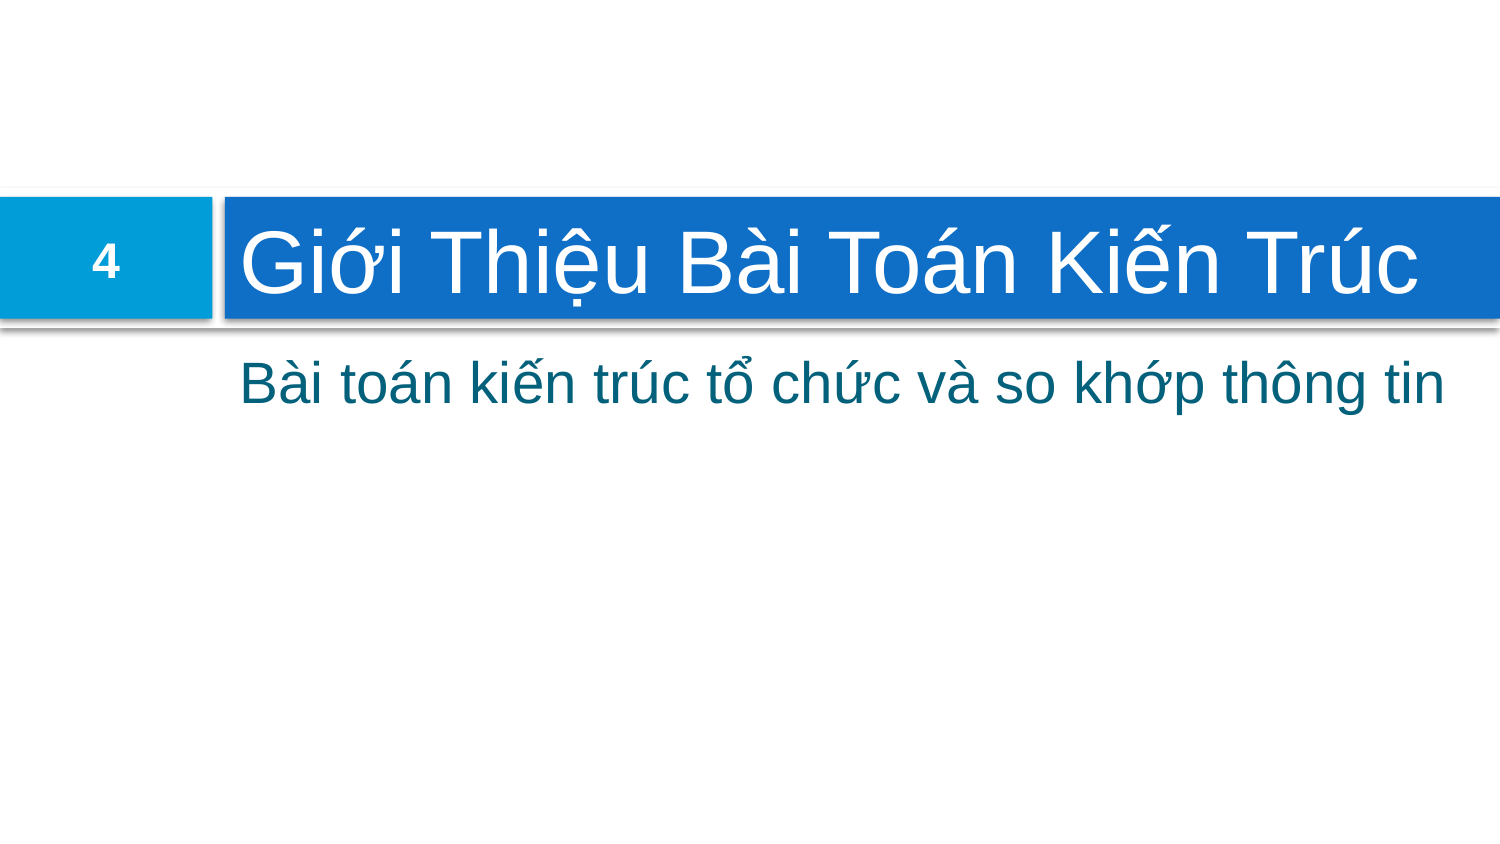

# Giới Thiệu Bài Toán Kiến Trúc
4
Bài toán kiến trúc tổ chức và so khớp thông tin